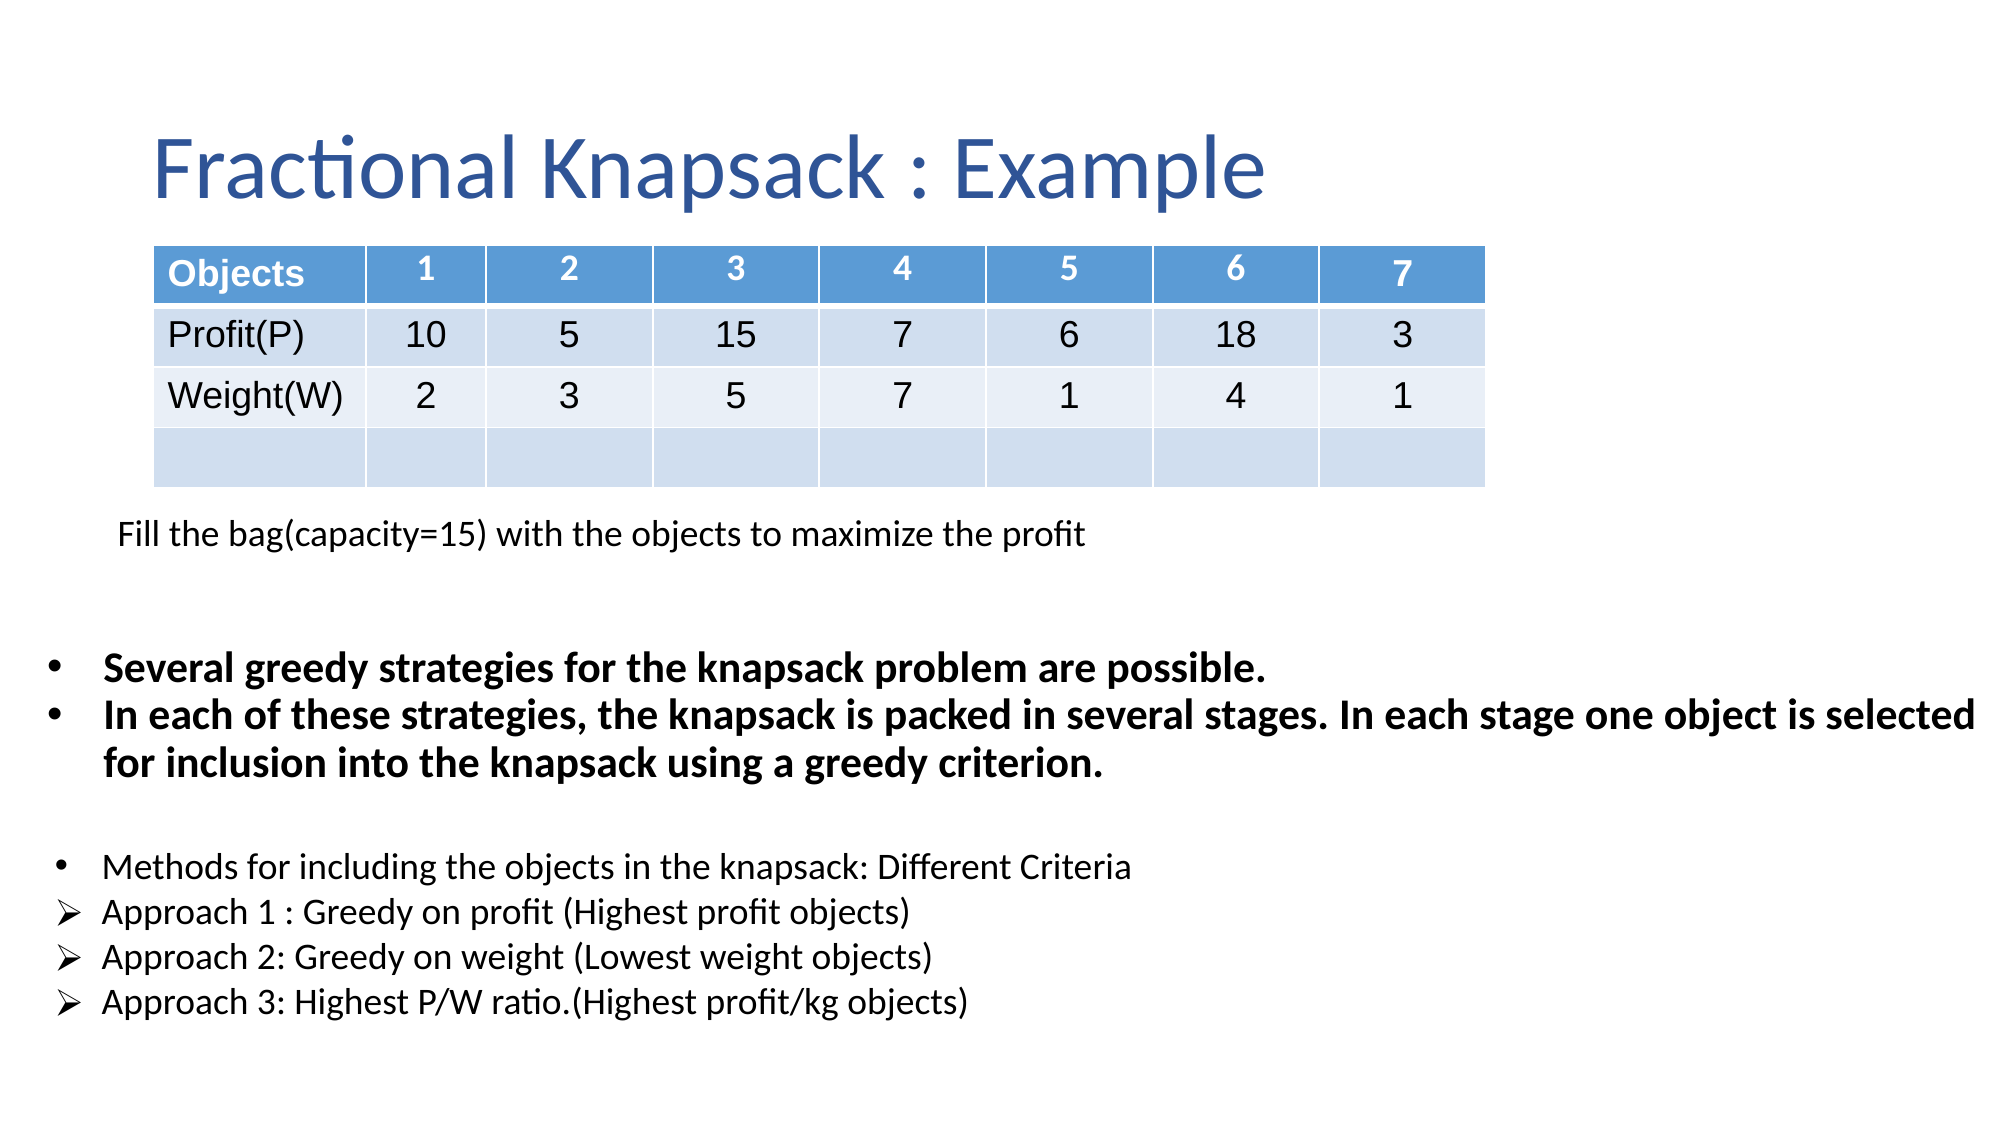

# Fractional Knapsack : Example
| Objects | 1 | 2 | 3 | 4 | 5 | 6 | 7 |
| --- | --- | --- | --- | --- | --- | --- | --- |
| Profit(P) | 10 | 5 | 15 | 7 | 6 | 18 | 3 |
| Weight(W) | 2 | 3 | 5 | 7 | 1 | 4 | 1 |
|  |  |  |  |  |  |  |  |
Fill the bag(capacity=15) with the objects to maximize the profit

Several greedy strategies for the knapsack problem are possible.
In each of these strategies, the knapsack is packed in several stages. In each stage one object is selected for inclusion into the knapsack using a greedy criterion.

Methods for including the objects in the knapsack: Different Criteria
Approach 1 : Greedy on profit (Highest profit objects)
Approach 2: Greedy on weight (Lowest weight objects)
Approach 3: Highest P/W ratio.(Highest profit/kg objects)